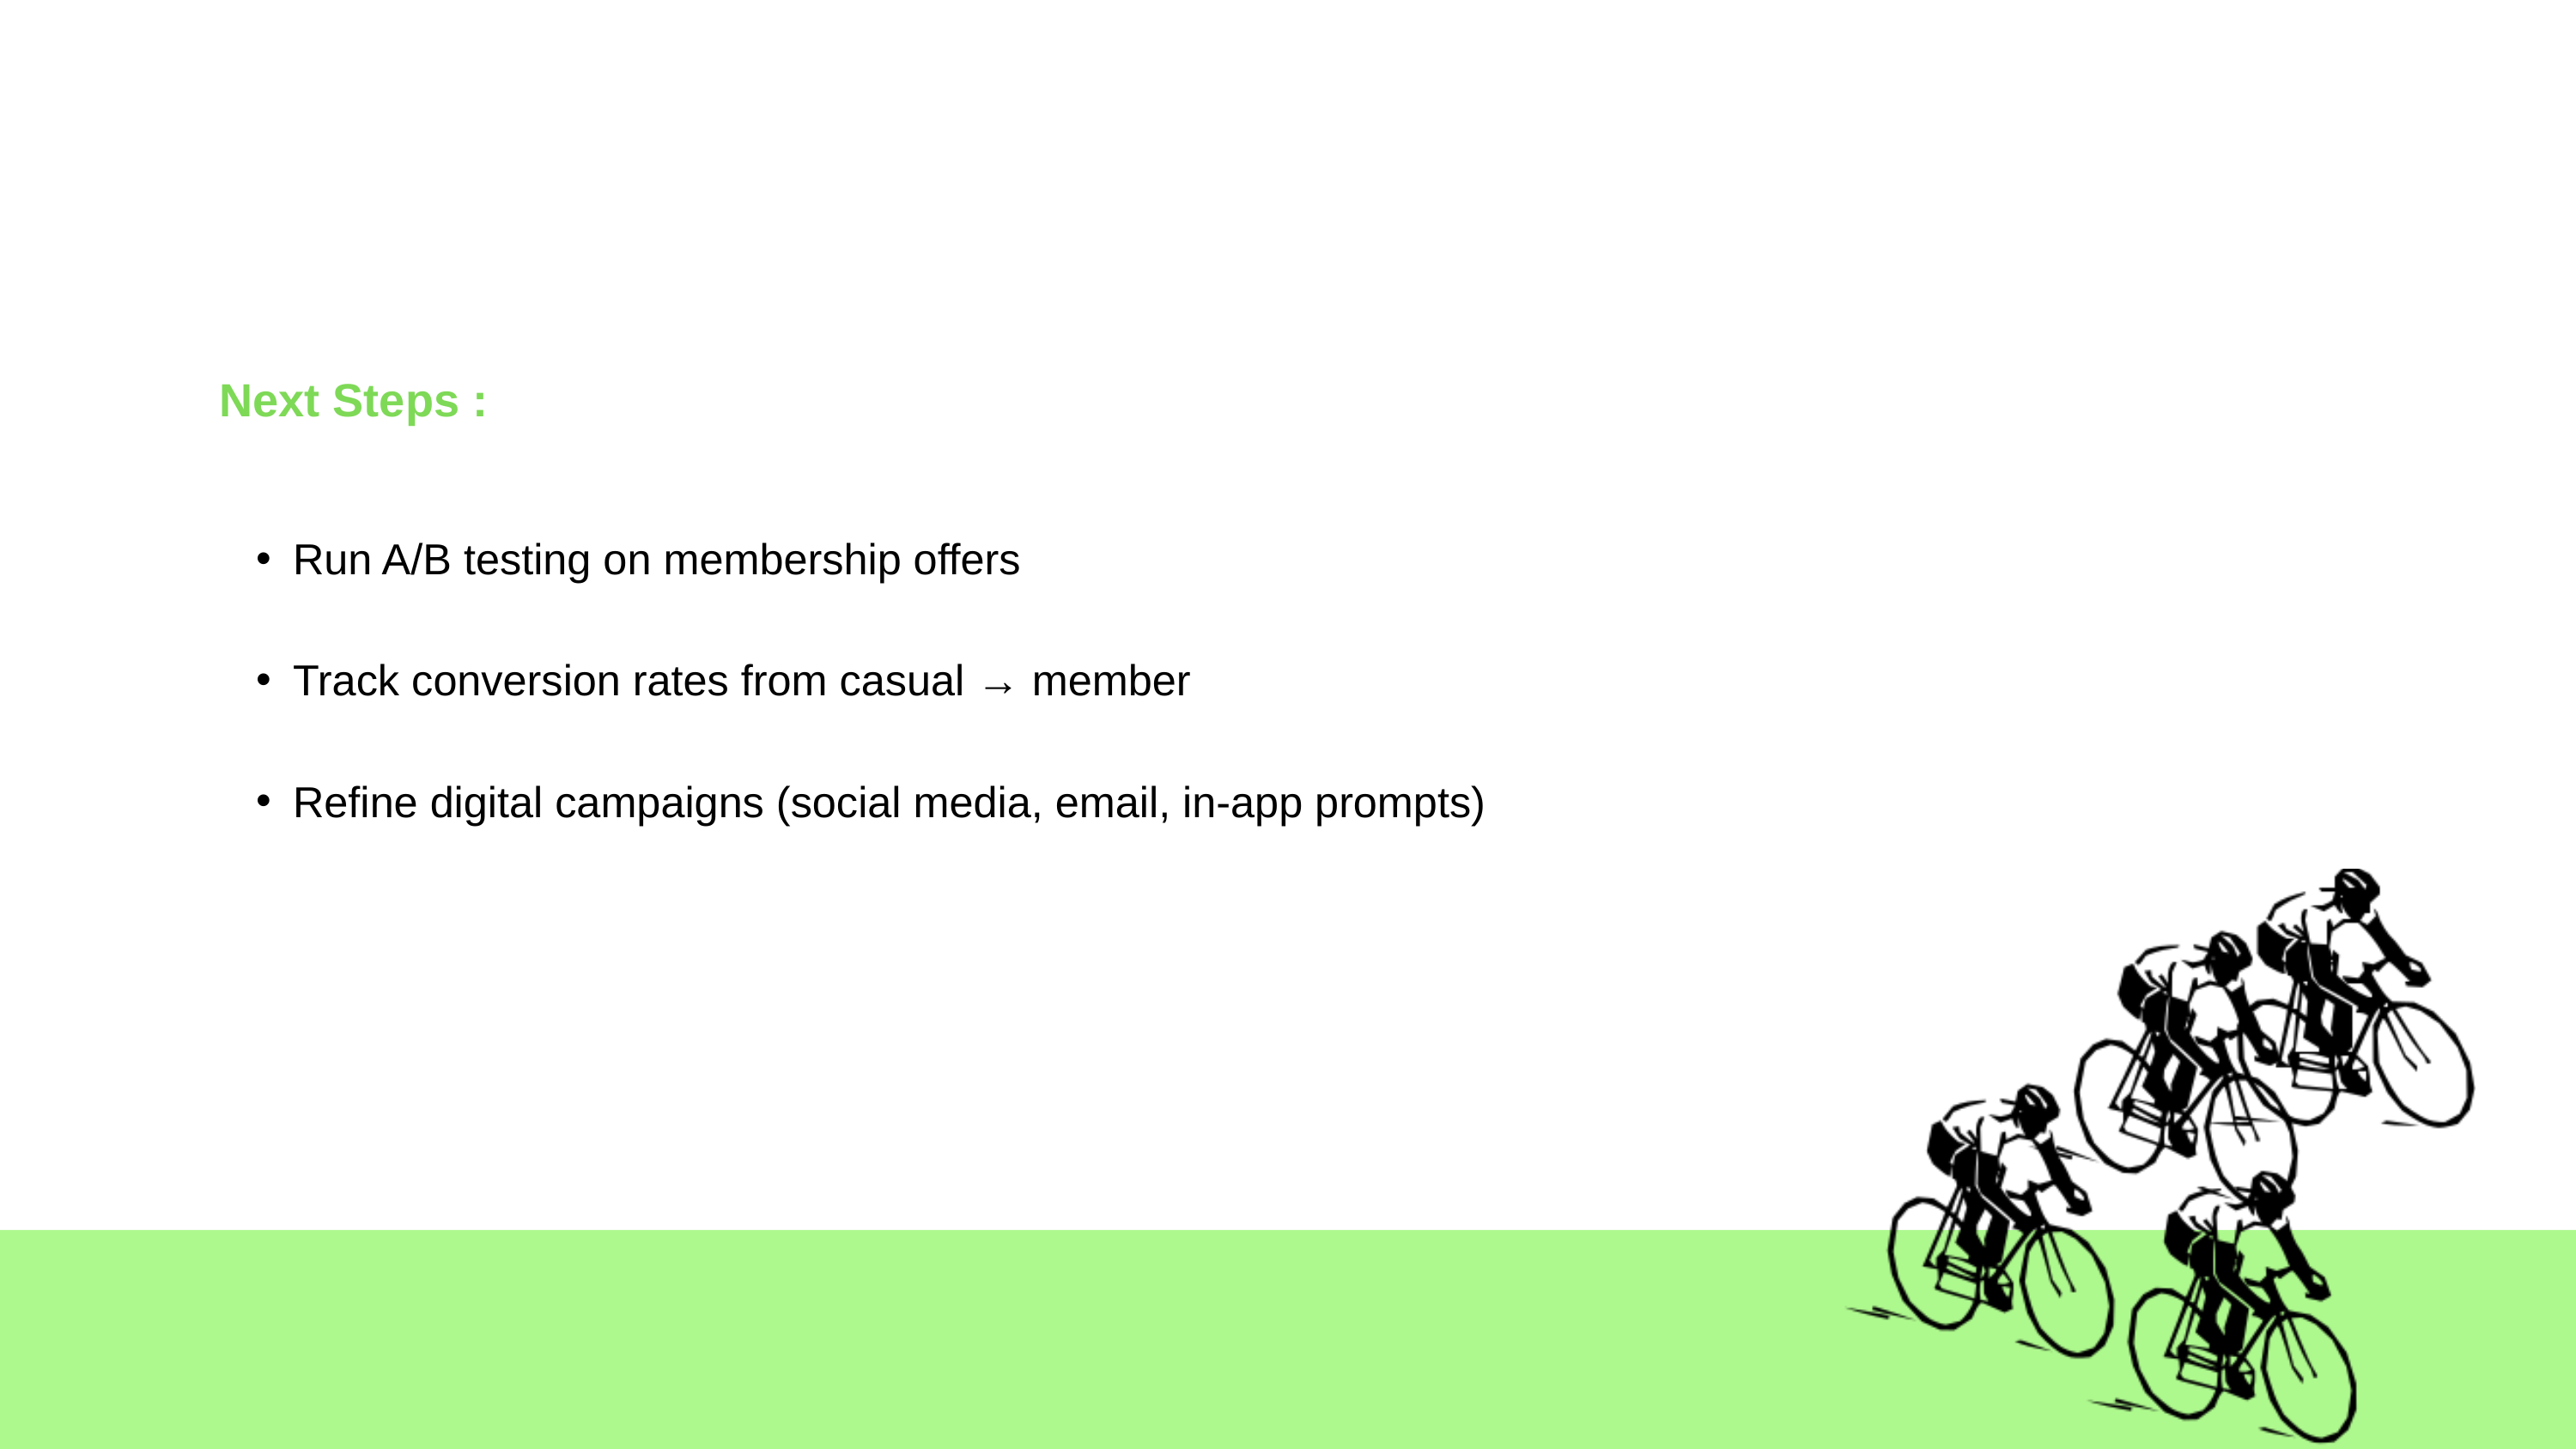

Next Steps :
Run A/B testing on membership offers

Track conversion rates from casual → member

Refine digital campaigns (social media, email, in-app prompts)